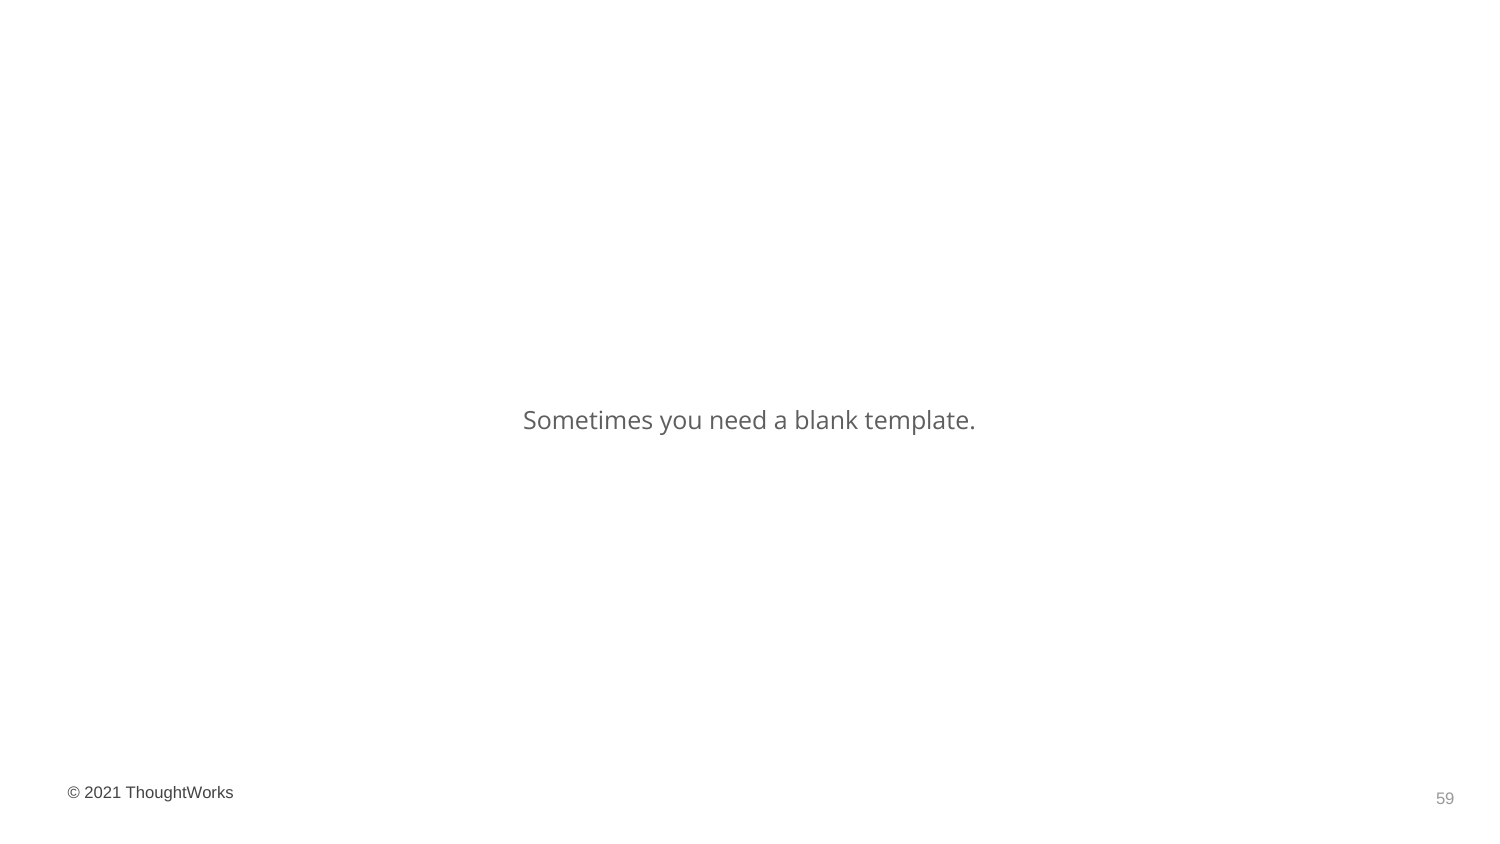

Sometimes you need a blank template.
59